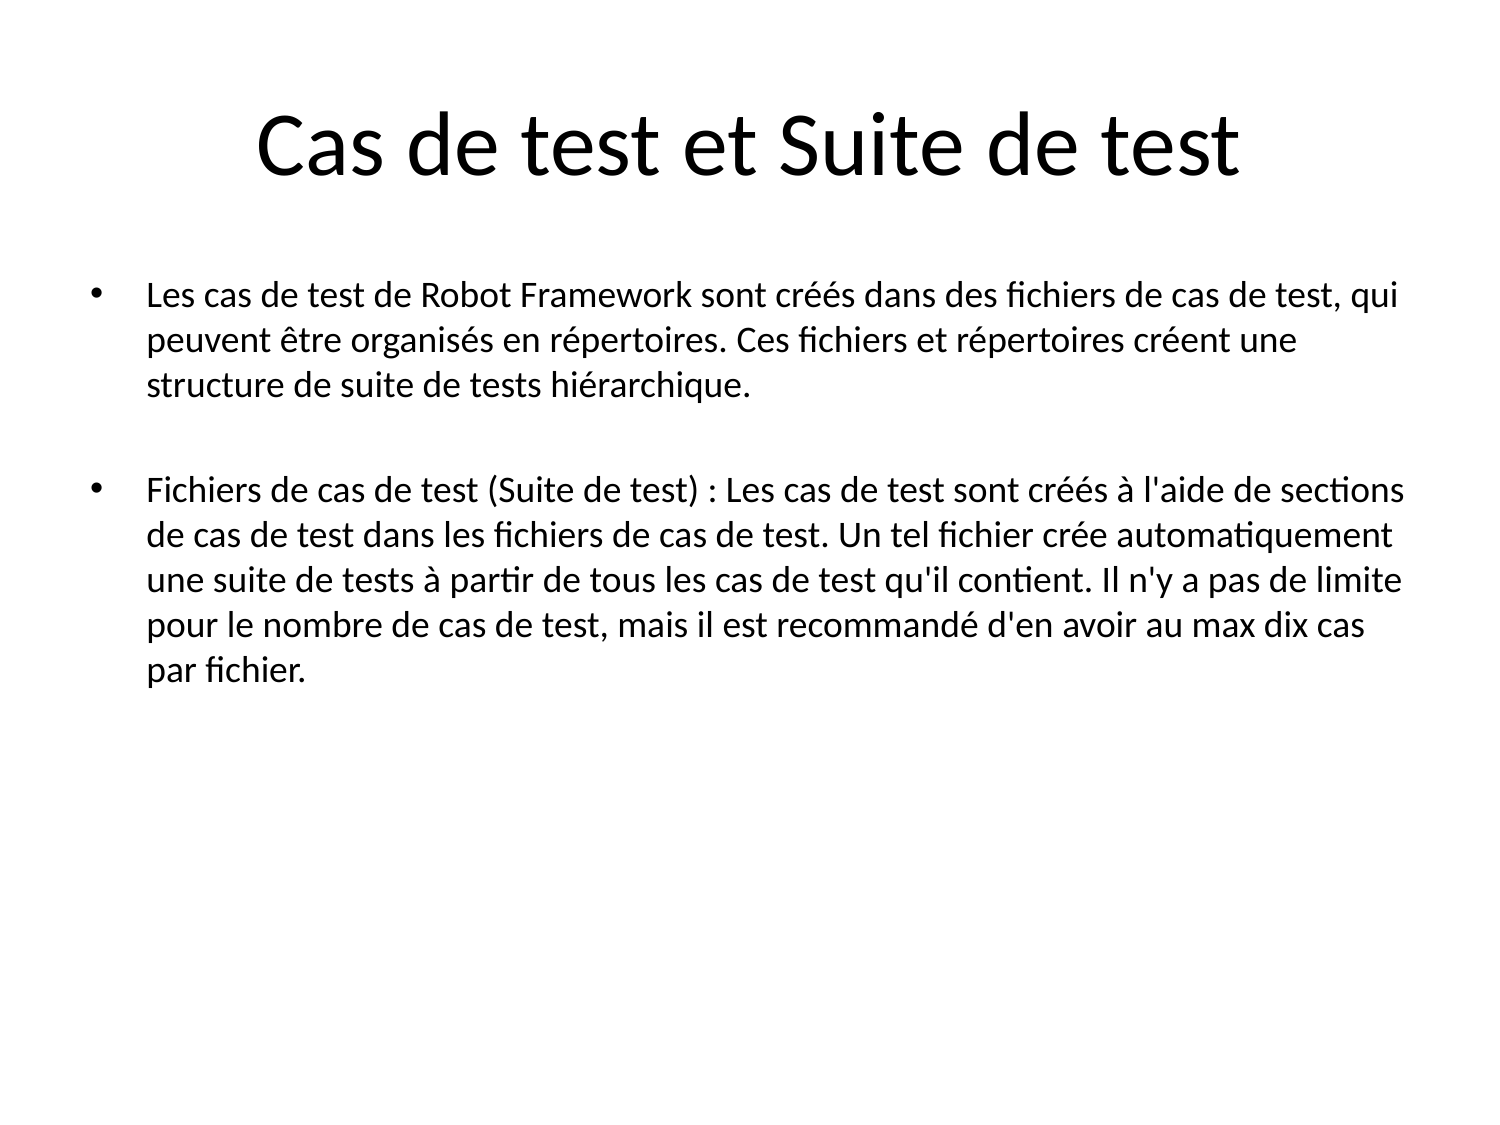

# Cas de test et Suite de test
Les cas de test de Robot Framework sont créés dans des fichiers de cas de test, qui peuvent être organisés en répertoires. Ces fichiers et répertoires créent une structure de suite de tests hiérarchique.

Fichiers de cas de test (Suite de test) : Les cas de test sont créés à l'aide de sections de cas de test dans les fichiers de cas de test. Un tel fichier crée automatiquement une suite de tests à partir de tous les cas de test qu'il contient. Il n'y a pas de limite pour le nombre de cas de test, mais il est recommandé d'en avoir au max dix cas par fichier.